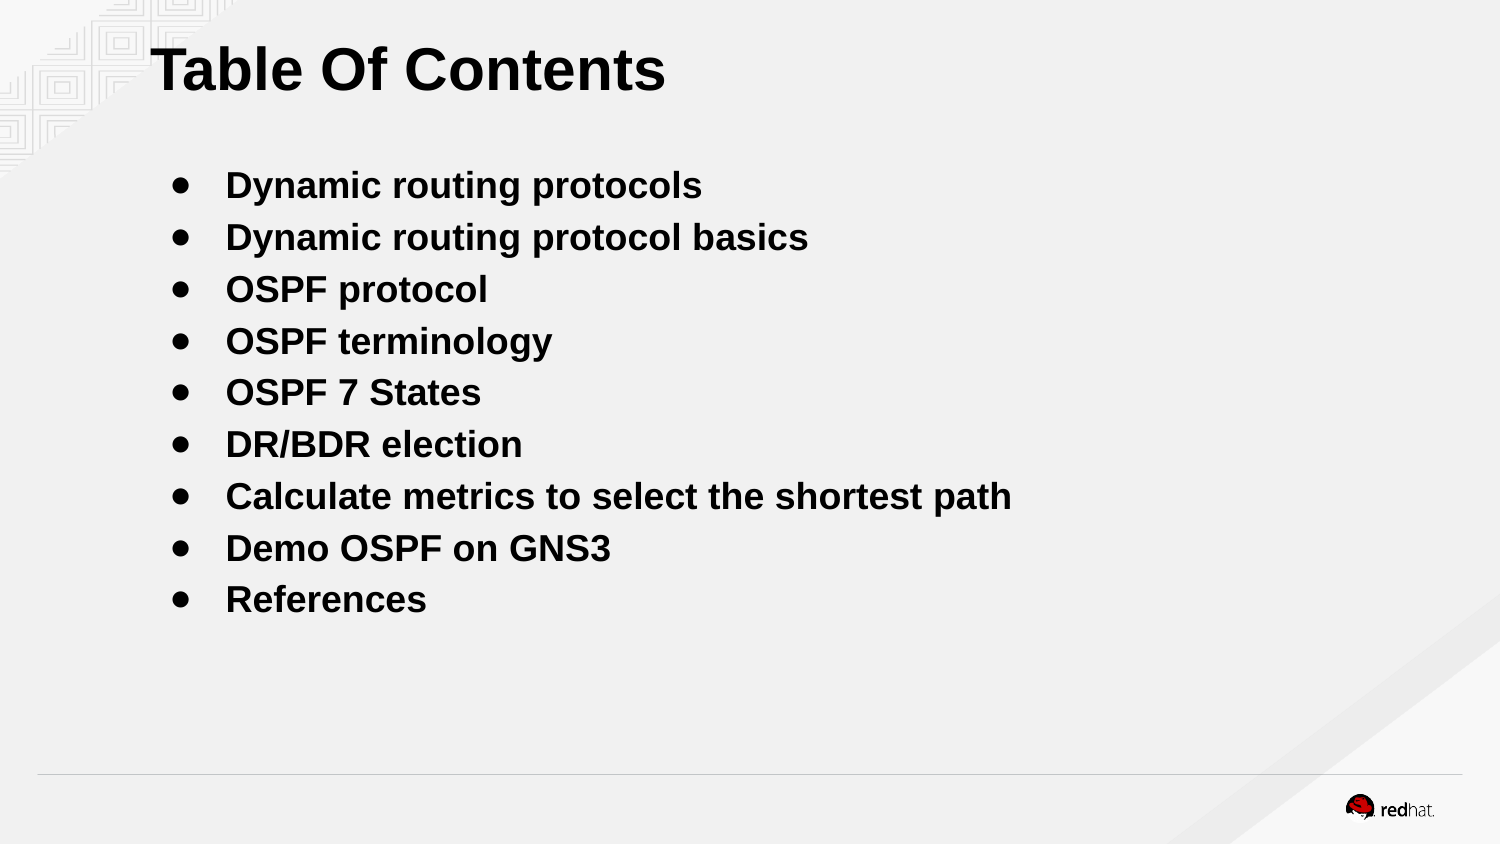

# Table Of Contents

Dynamic routing protocols
Dynamic routing protocol basics
OSPF protocol
OSPF terminology
OSPF 7 States
DR/BDR election
Calculate metrics to select the shortest path
Demo OSPF on GNS3
References